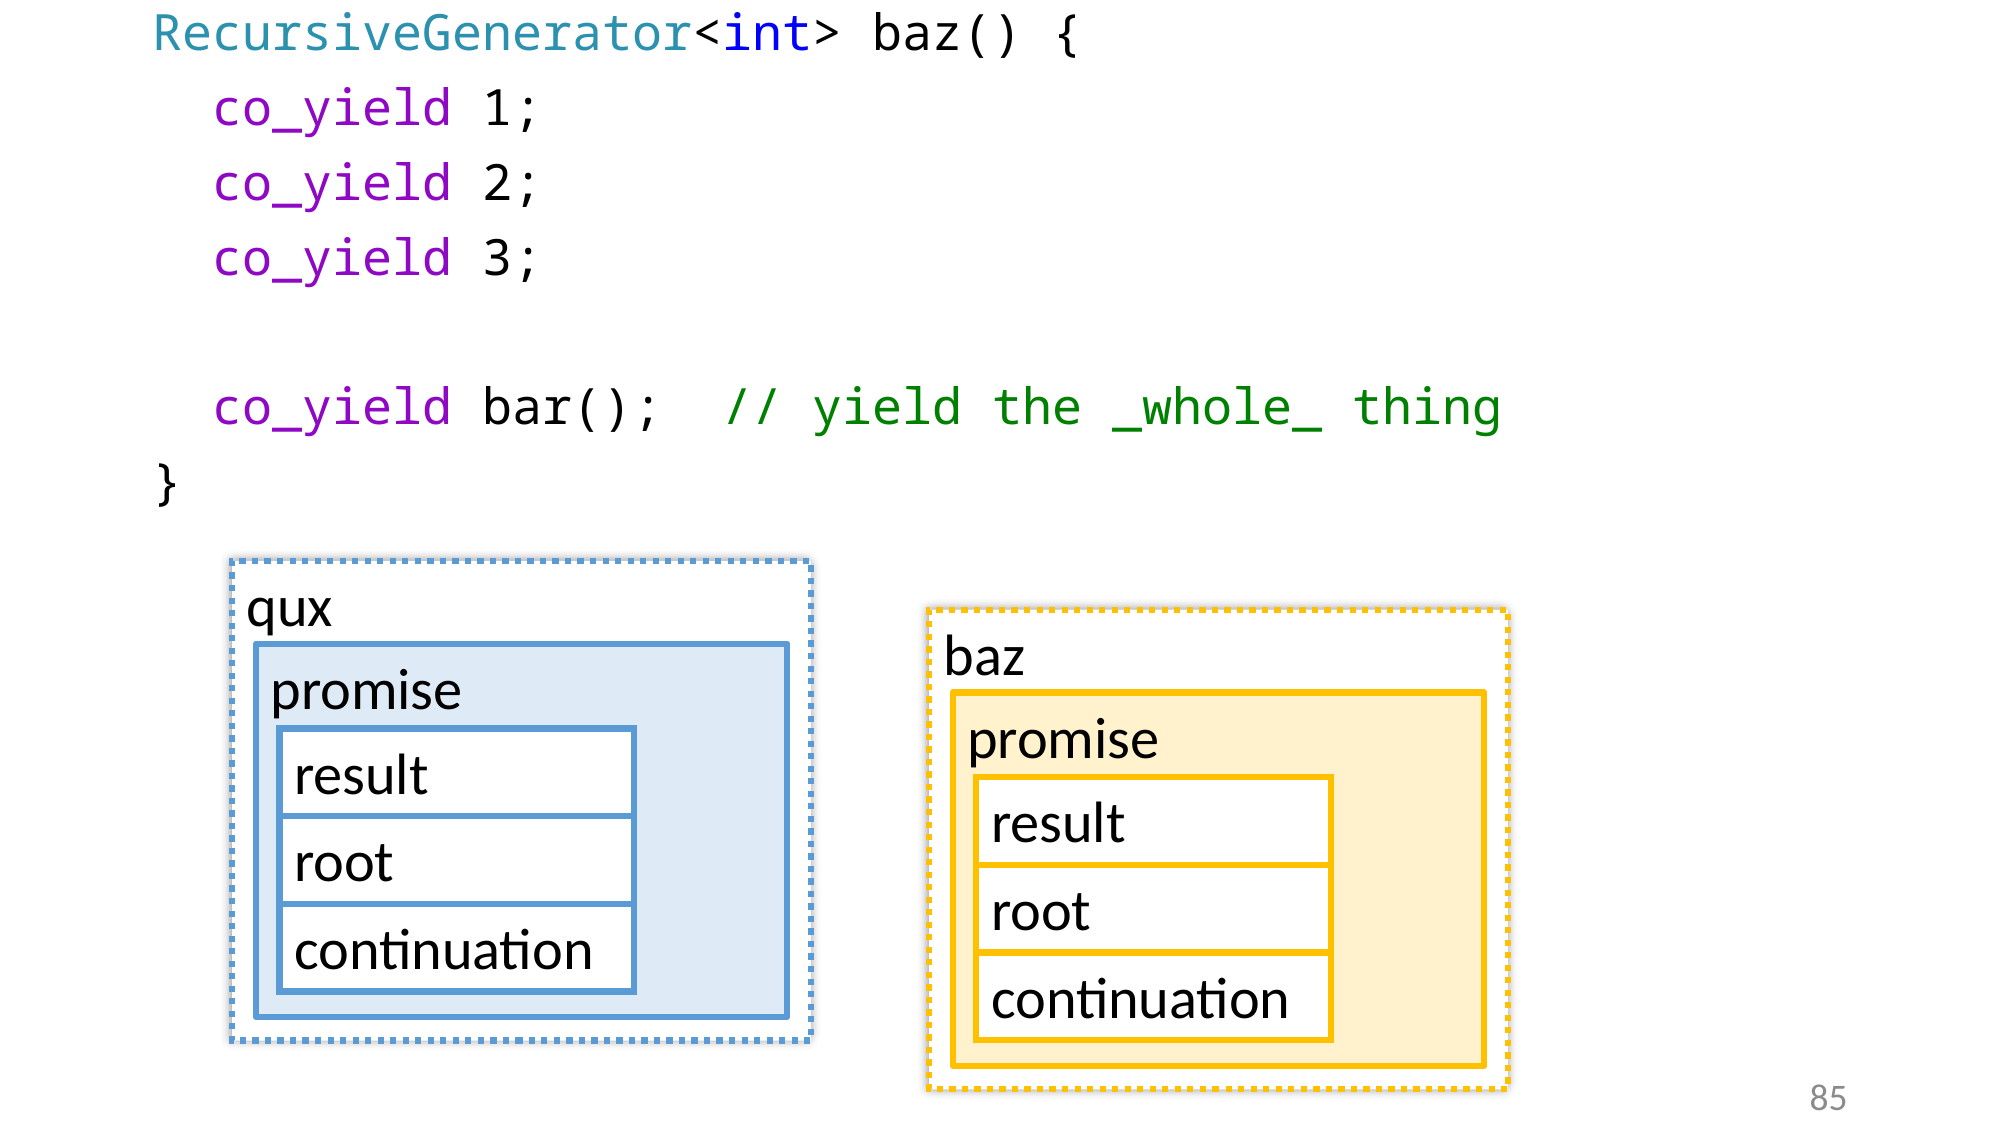

RecursiveGenerator<int> baz() {
  co_yield 1;
  co_yield 2;
  co_yield 3;

  co_yield bar();  // yield the _whole_ thing
}

qux
baz
promise
promise
result
result
root
root
continuation
continuation
85